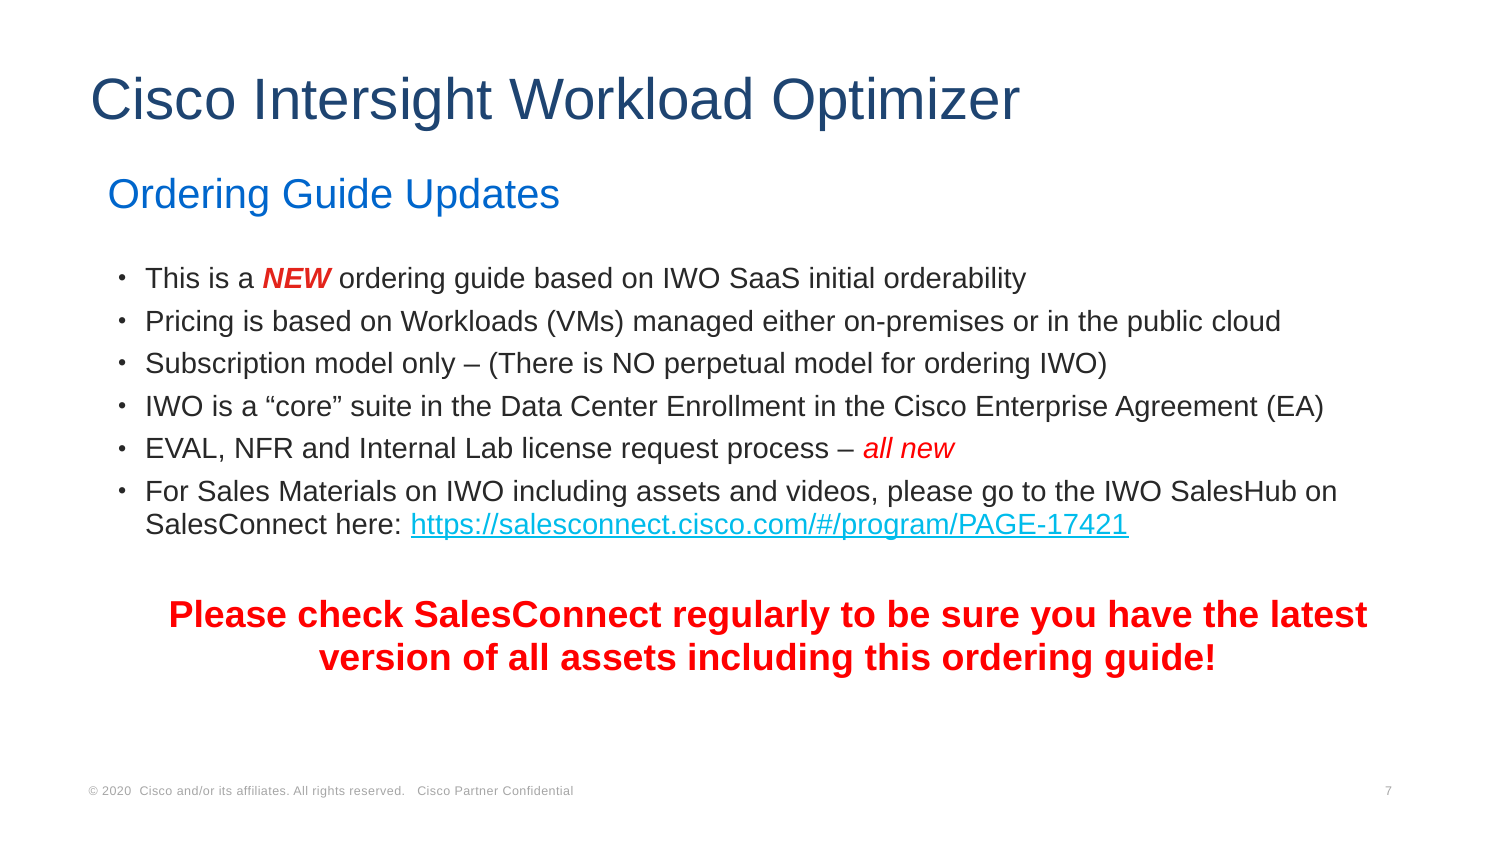

# Cisco Intersight Workload Optimizer
Ordering Guide Updates
This is a NEW ordering guide based on IWO SaaS initial orderability
Pricing is based on Workloads (VMs) managed either on-premises or in the public cloud
Subscription model only – (There is NO perpetual model for ordering IWO)
IWO is a “core” suite in the Data Center Enrollment in the Cisco Enterprise Agreement (EA)
EVAL, NFR and Internal Lab license request process – all new
For Sales Materials on IWO including assets and videos, please go to the IWO SalesHub on SalesConnect here: https://salesconnect.cisco.com/#/program/PAGE-17421

Please check SalesConnect regularly to be sure you have the latest version of all assets including this ordering guide!